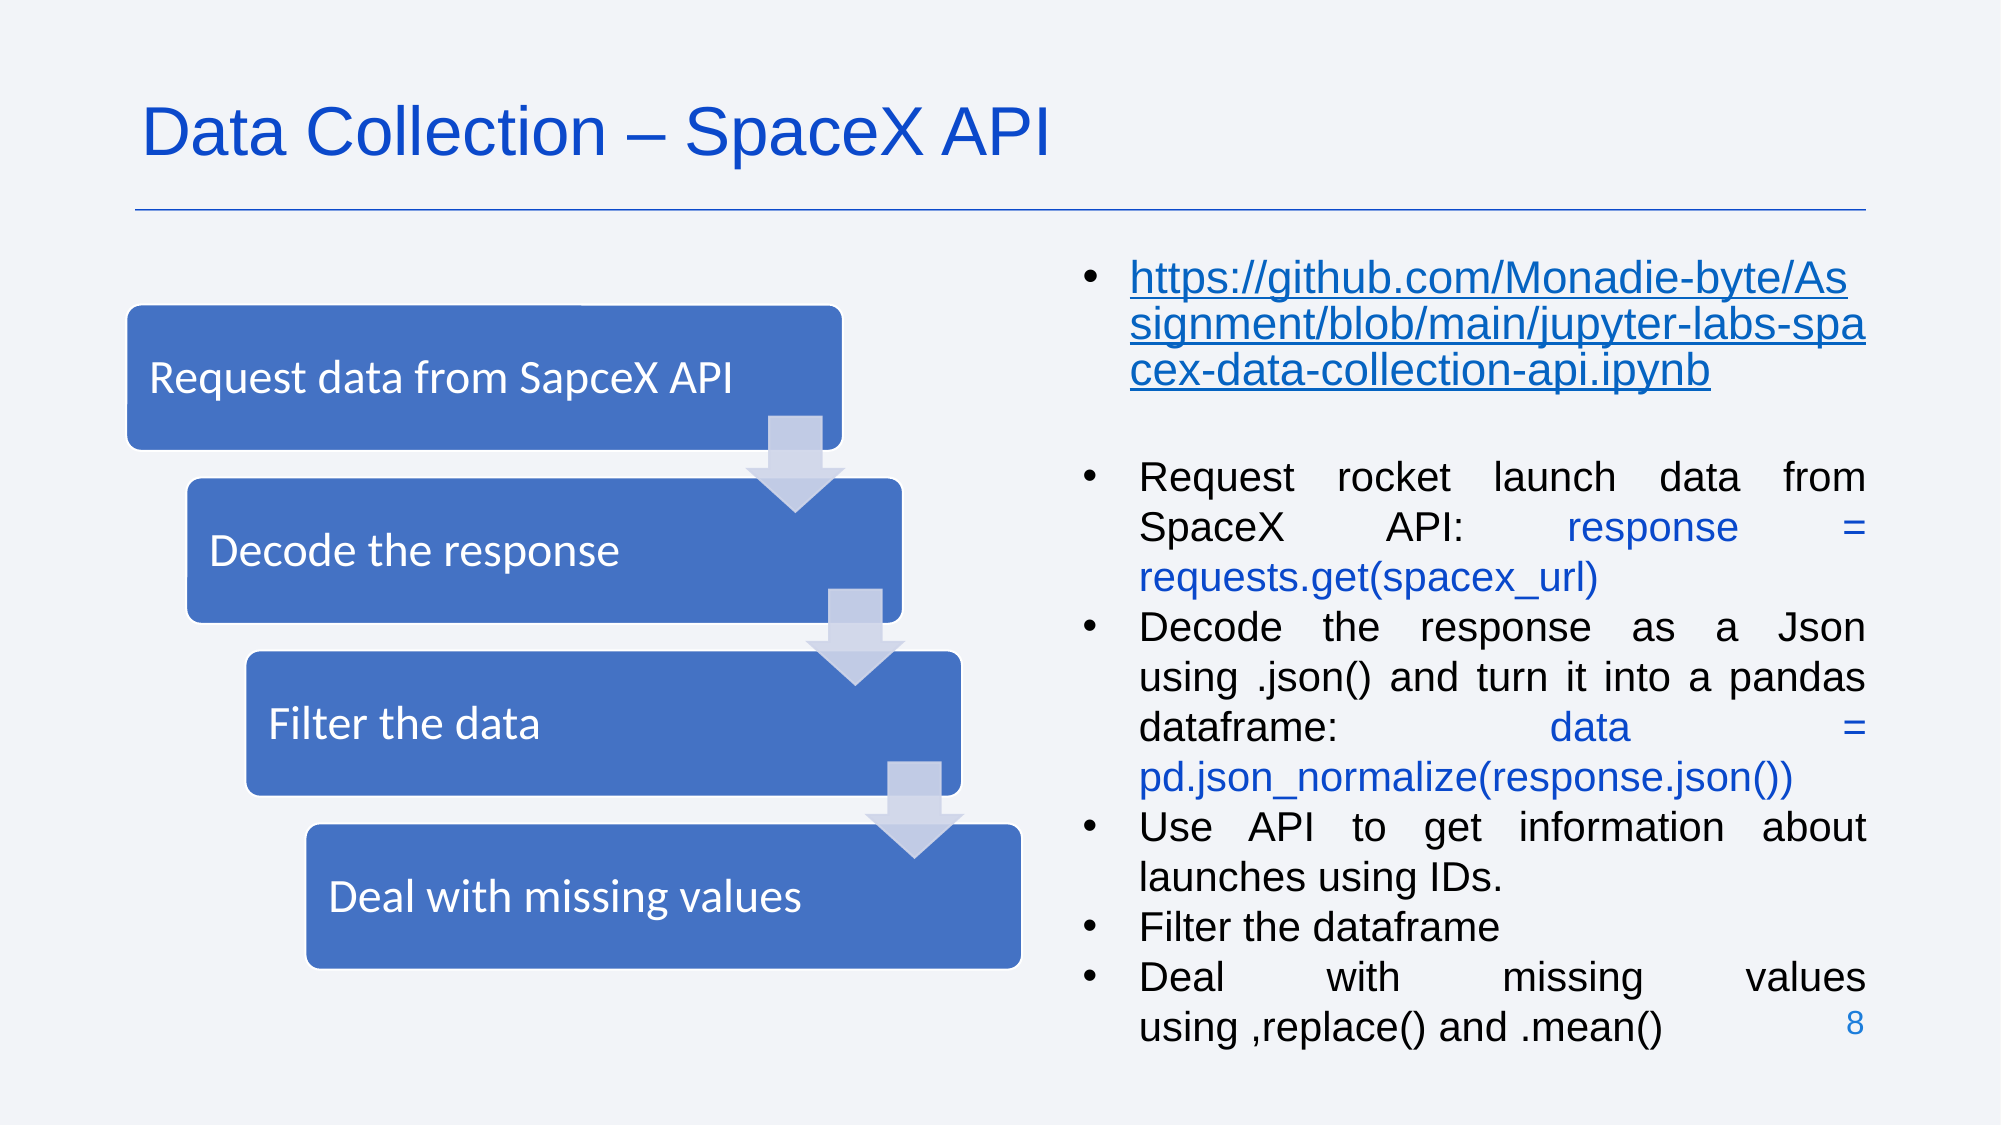

Data Collection – SpaceX API
https://github.com/Monadie-byte/Assignment/blob/main/jupyter-labs-spacex-data-collection-api.ipynb

Request rocket launch data from SpaceX API: response = requests.get(spacex_url)
Decode the response as a Json using .json() and turn it into a pandas dataframe: data = pd.json_normalize(response.json())
Use API to get information about launches using IDs.
Filter the dataframe
Deal with missing values using ,replace() and .mean()
Request data from SapceX API
Decode the response
Filter the data
Deal with missing values

8